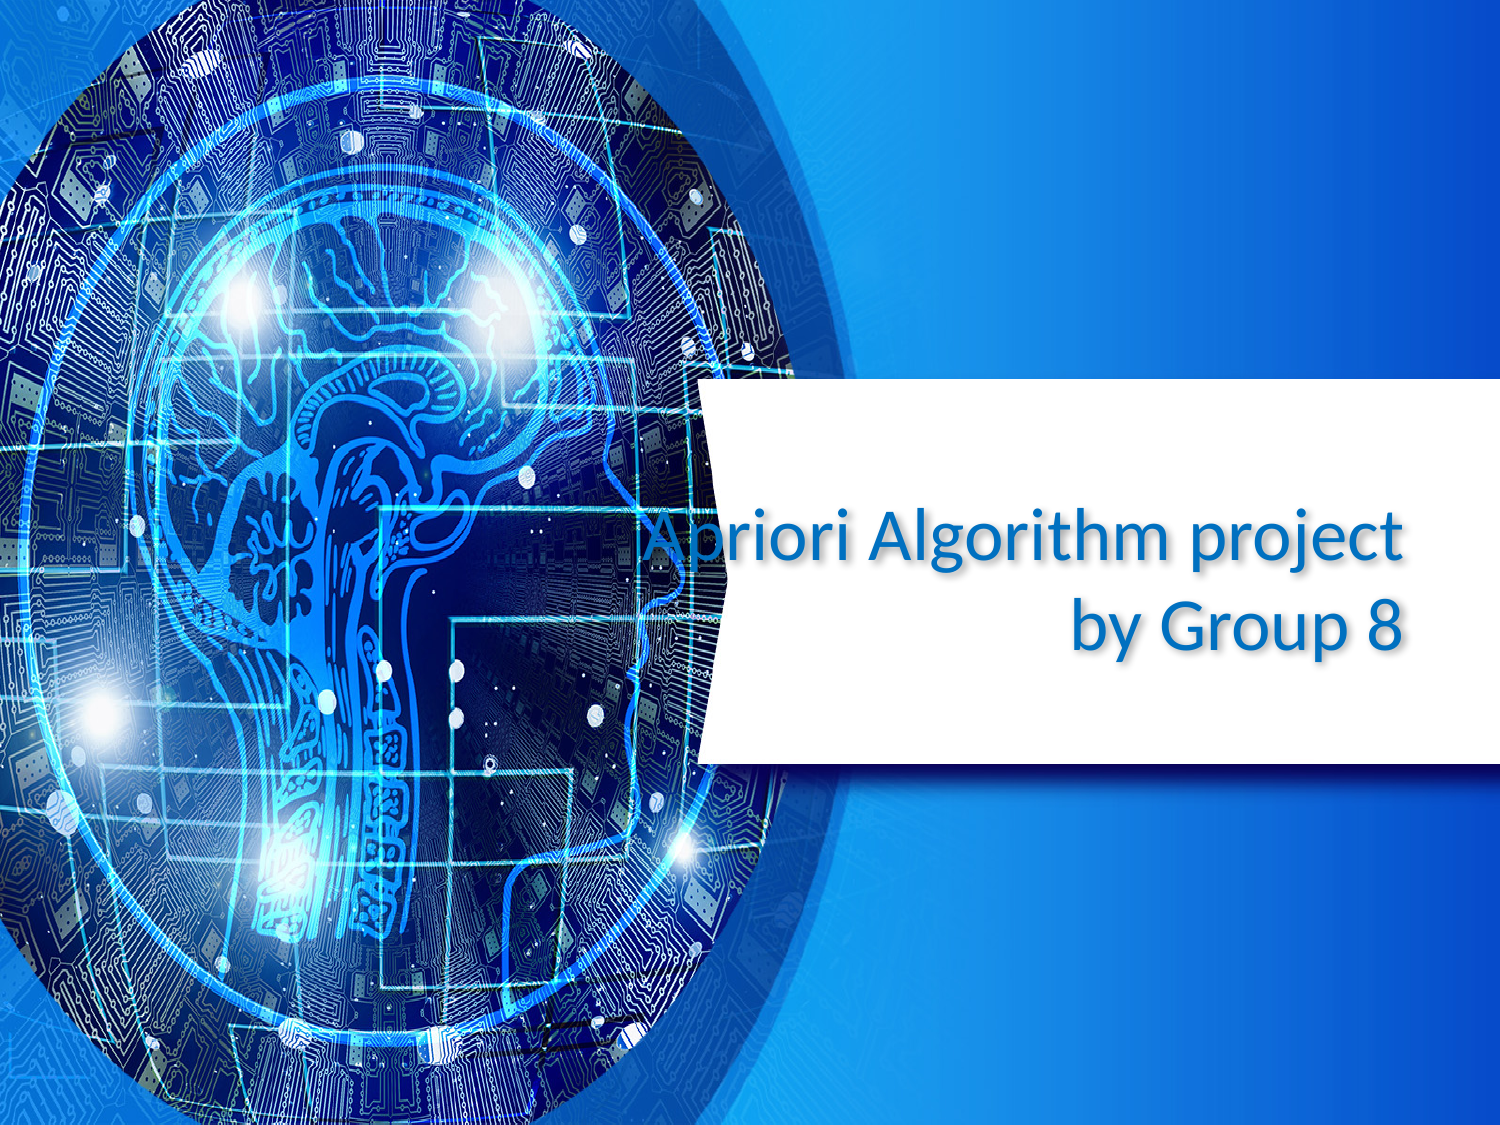

# Apriori Algorithm project by Group 8